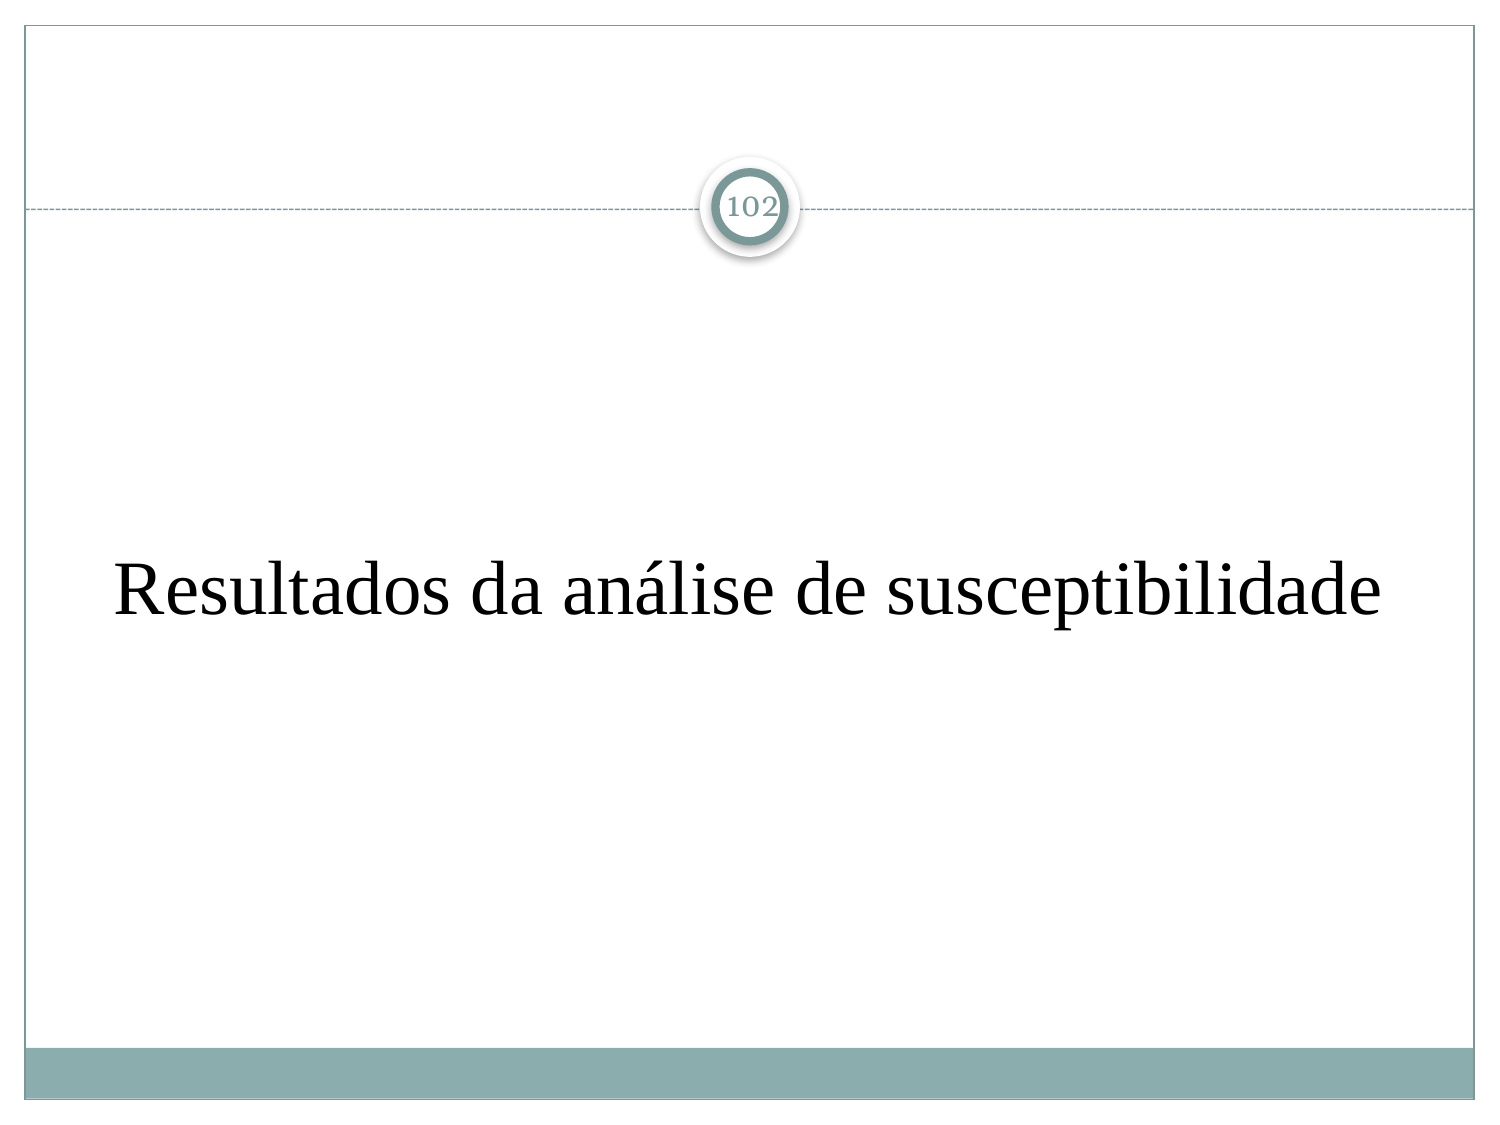

102
# Resultados da análise de susceptibilidade